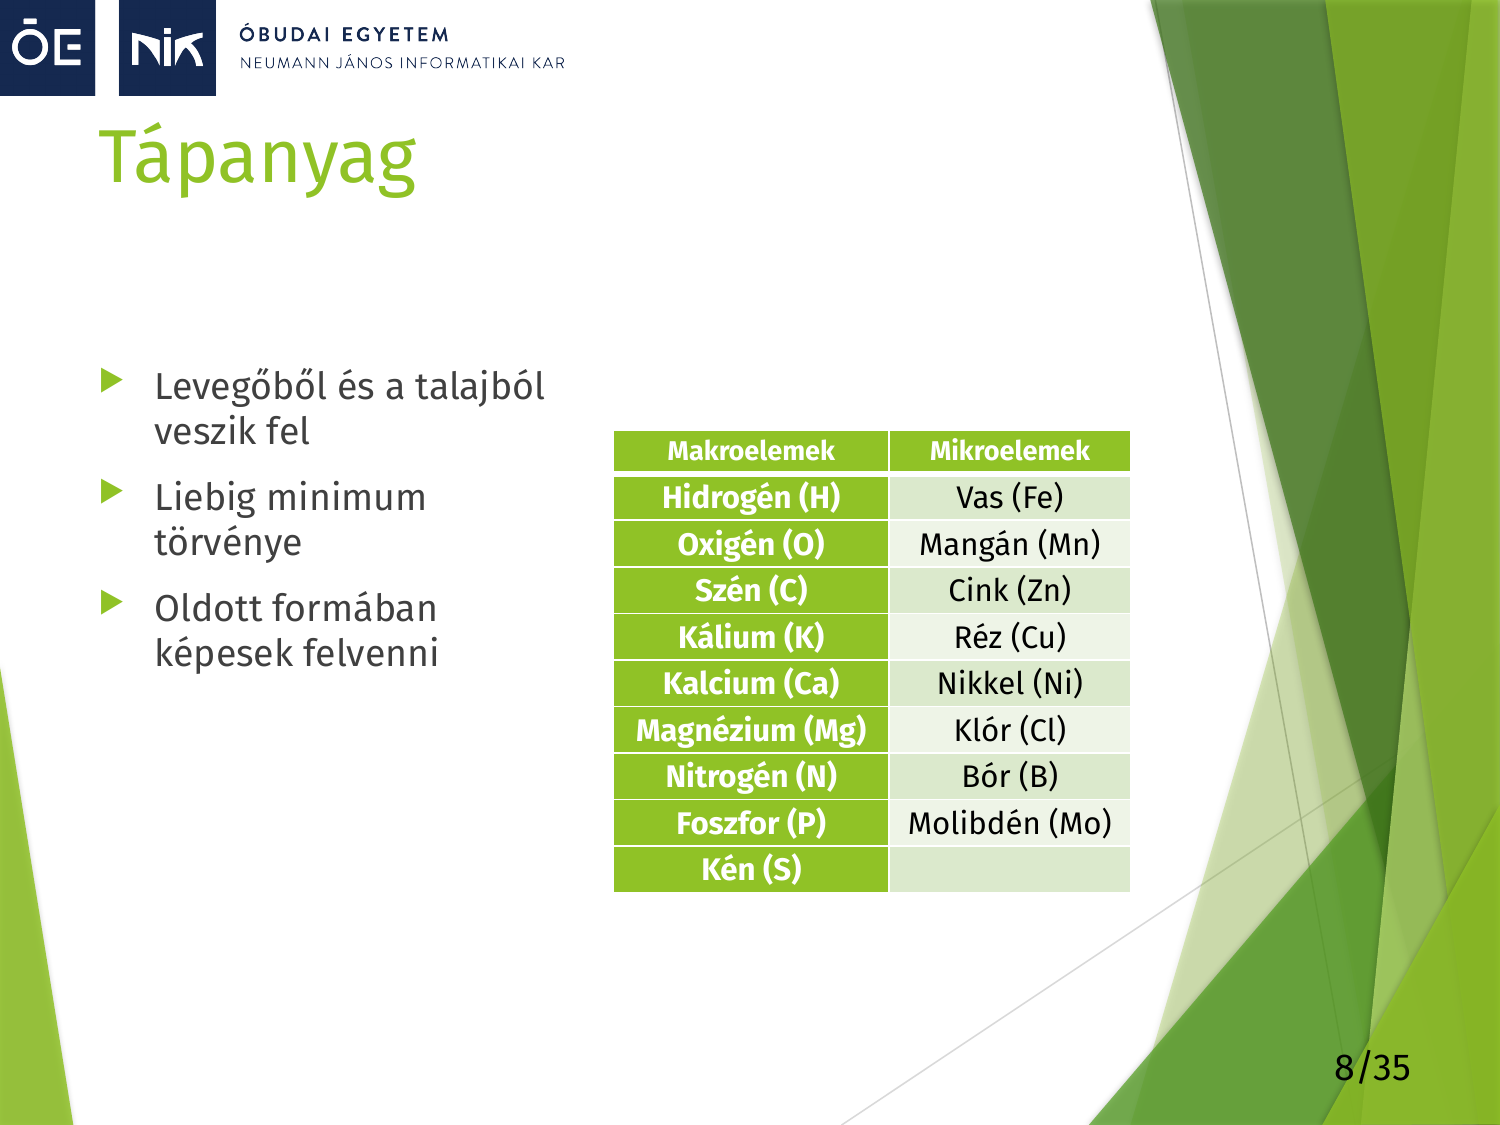

# Tápanyag
Levegőből és a talajból veszik fel
Liebig minimum törvénye
Oldott formában képesek felvenni

| Makroelemek | Mikroelemek |
| --- | --- |
| Hidrogén (H) | Vas (Fe) |
| Oxigén (O) | Mangán (Mn) |
| Szén (C) | Cink (Zn) |
| Kálium (K) | Réz (Cu) |
| Kalcium (Ca) | Nikkel (Ni) |
| Magnézium (Mg) | Klór (Cl) |
| Nitrogén (N) | Bór (B) |
| Foszfor (P) | Molibdén (Mo) |
| Kén (S) |  |